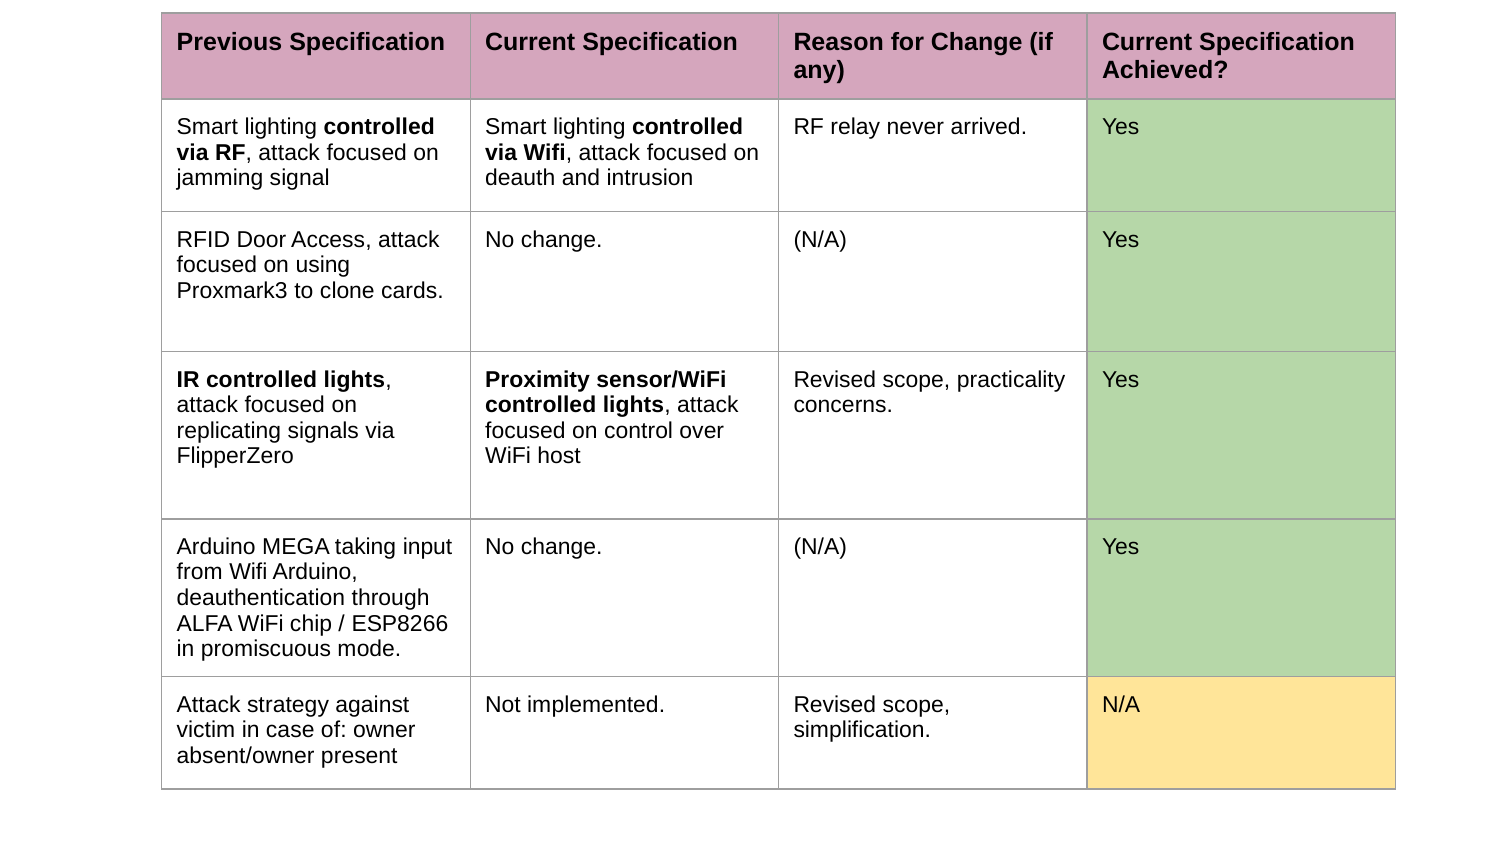

| Previous Specification | Current Specification | Reason for Change (if any) | Current Specification Achieved? |
| --- | --- | --- | --- |
| Smart lighting controlled via RF, attack focused on jamming signal | Smart lighting controlled via Wifi, attack focused on deauth and intrusion | RF relay never arrived. | Yes |
| RFID Door Access, attack focused on using Proxmark3 to clone cards. | No change. | (N/A) | Yes |
| IR controlled lights, attack focused on replicating signals via FlipperZero | Proximity sensor/WiFi controlled lights, attack focused on control over WiFi host | Revised scope, practicality concerns. | Yes |
| Arduino MEGA taking input from Wifi Arduino, deauthentication through ALFA WiFi chip / ESP8266 in promiscuous mode. | No change. | (N/A) | Yes |
| Attack strategy against victim in case of: owner absent/owner present | Not implemented. | Revised scope, simplification. | N/A |